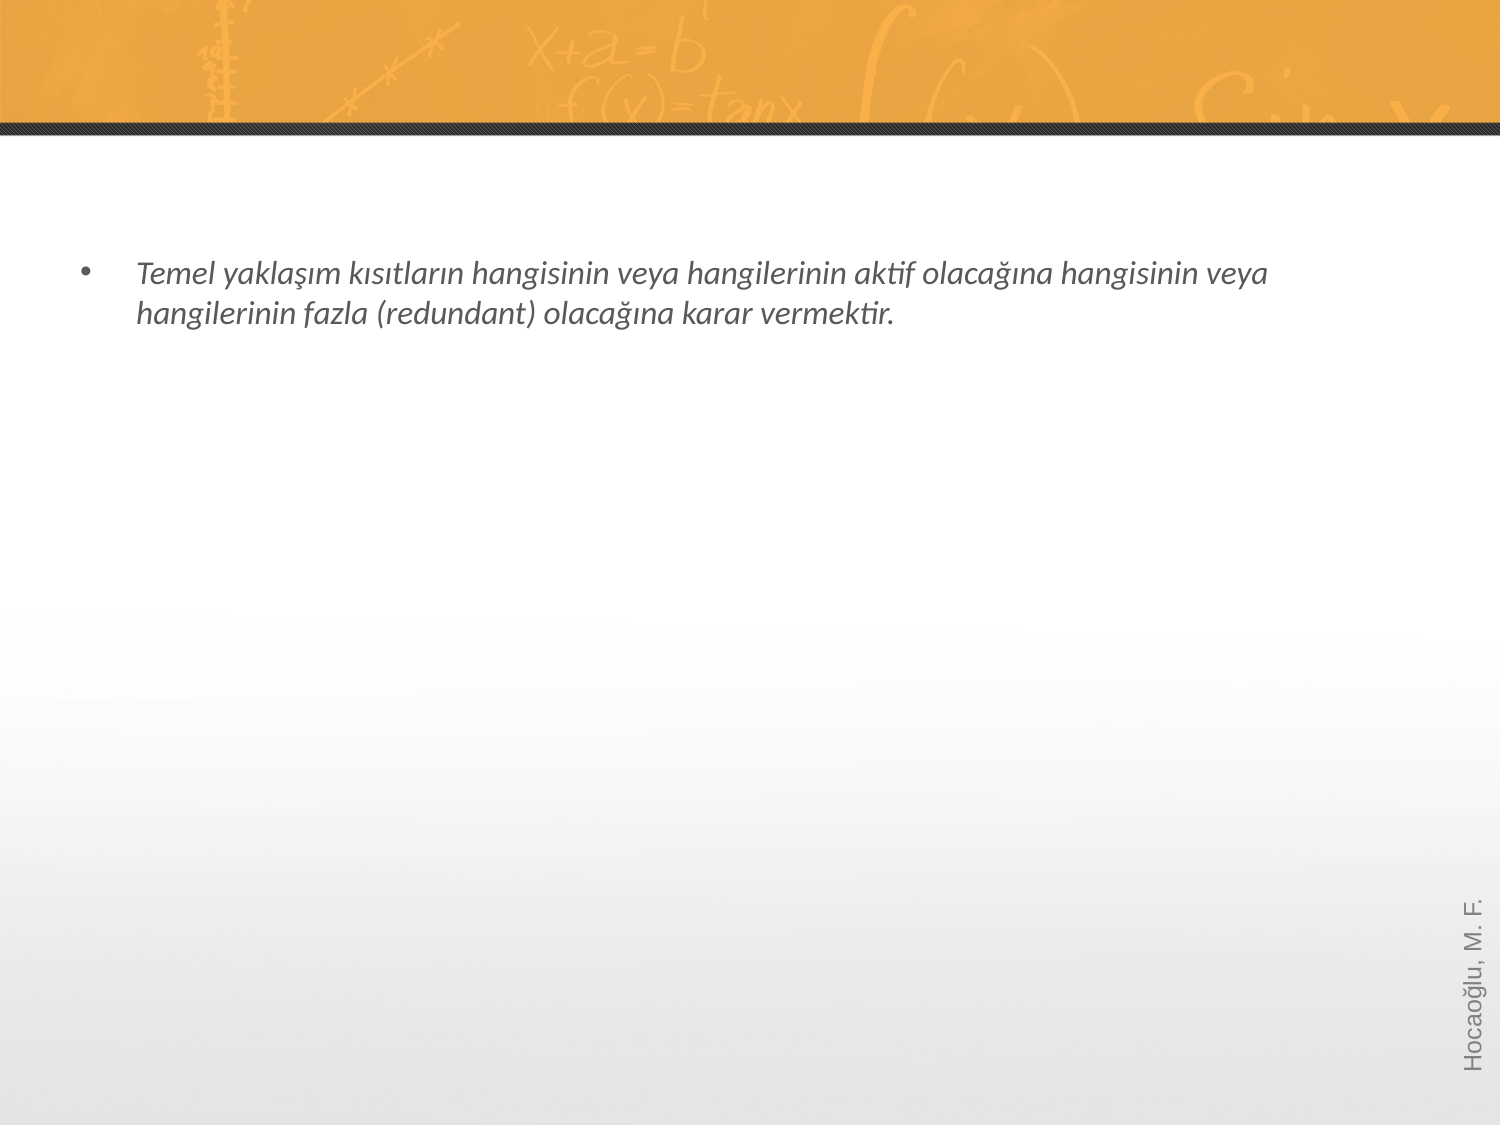

#
Temel yaklaşım kısıtların hangisinin veya hangilerinin aktif olacağına hangisinin veya hangilerinin fazla (redundant) olacağına karar vermektir.